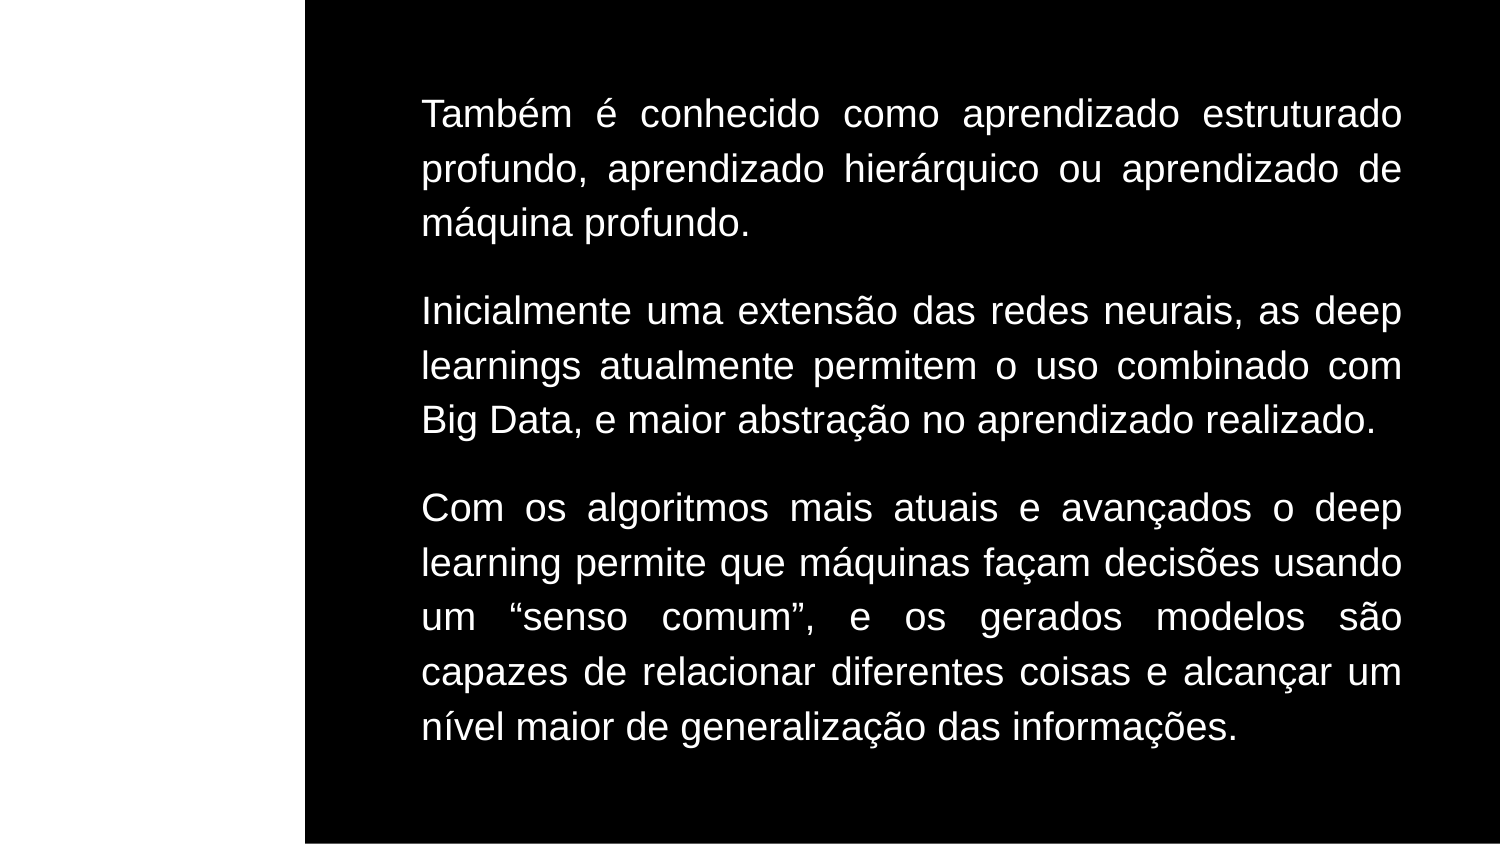

Também é conhecido como aprendizado estruturado profundo, aprendizado hierárquico ou aprendizado de máquina profundo.
Inicialmente uma extensão das redes neurais, as deep learnings atualmente permitem o uso combinado com Big Data, e maior abstração no aprendizado realizado.
Com os algoritmos mais atuais e avançados o deep learning permite que máquinas façam decisões usando um “senso comum”, e os gerados modelos são capazes de relacionar diferentes coisas e alcançar um nível maior de generalização das informações.